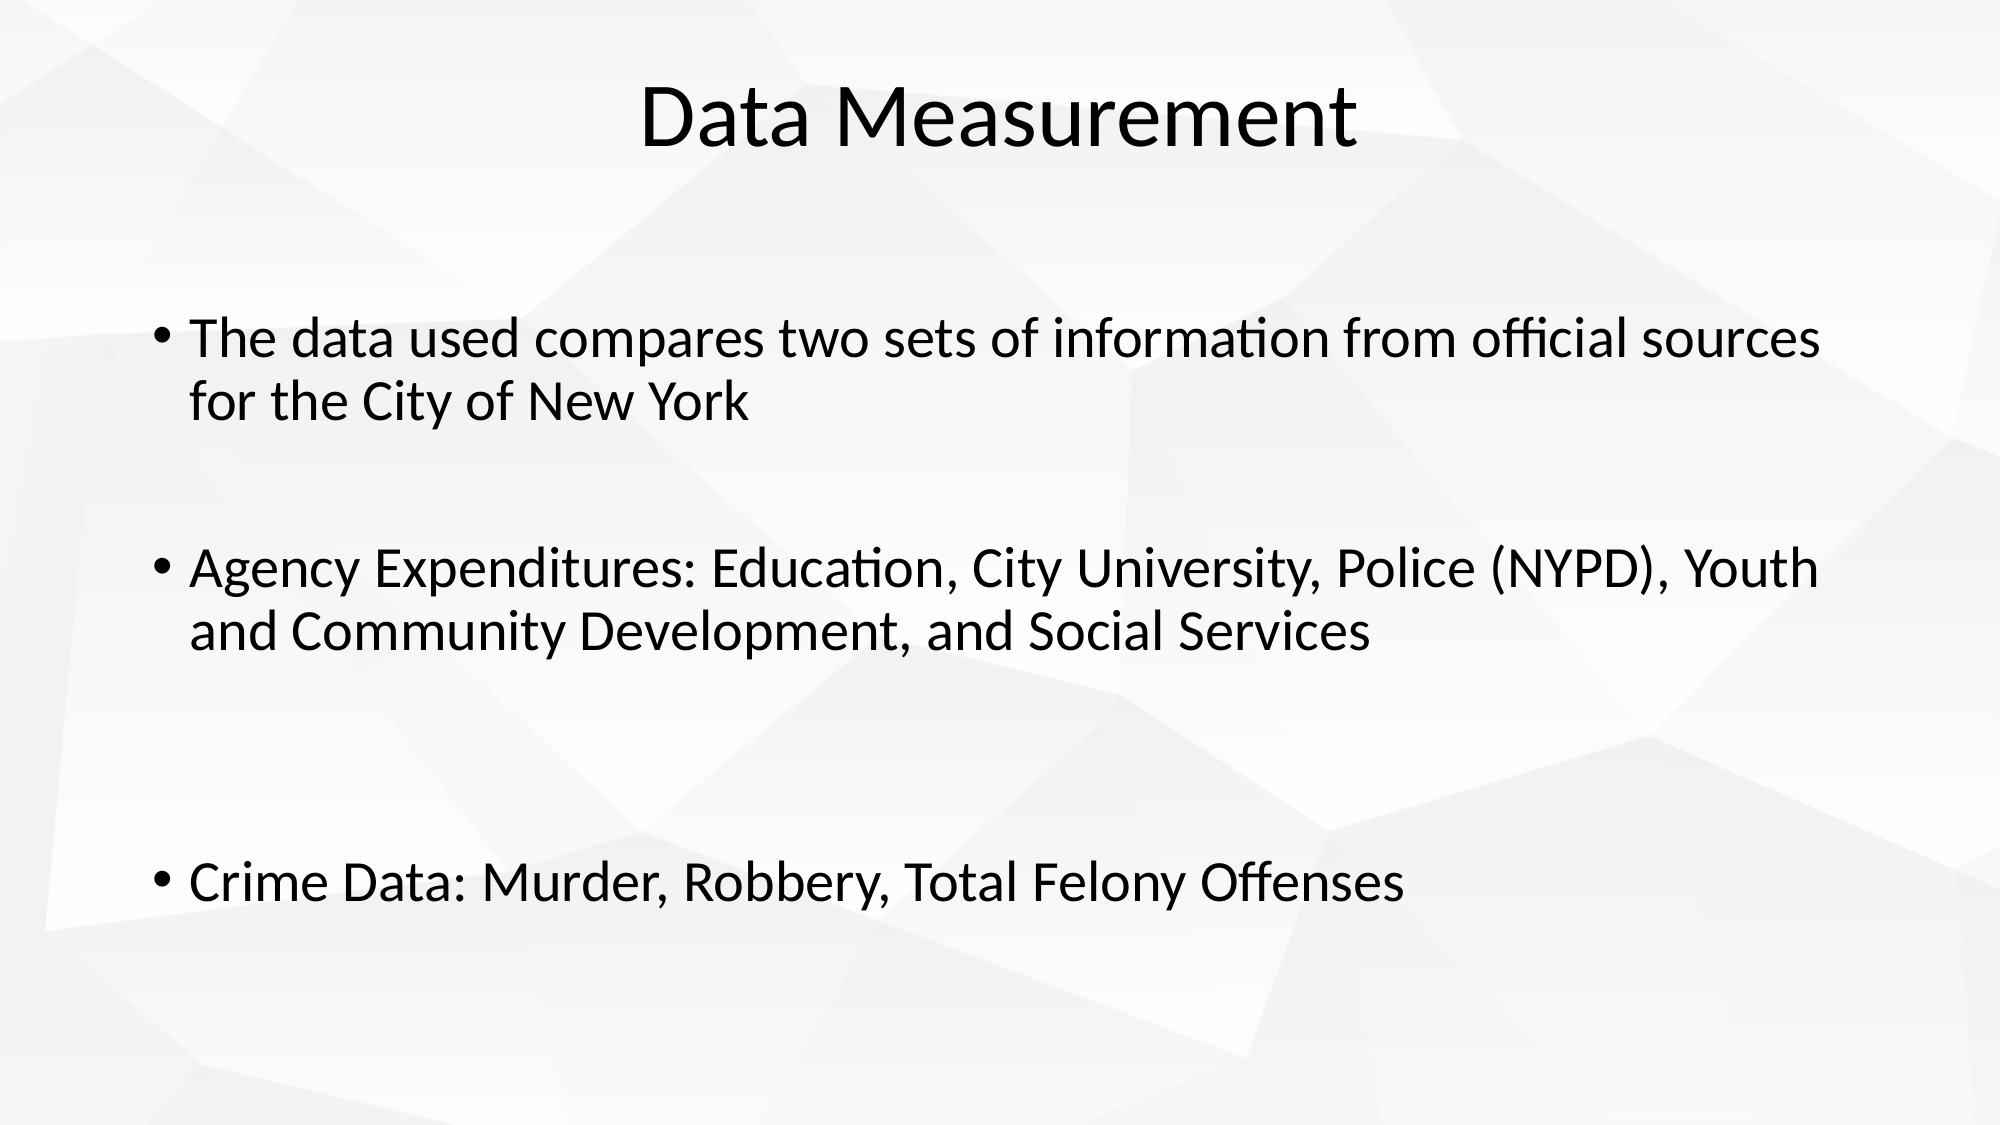

# Data Measurement
The data used compares two sets of information from official sources for the City of New York

Agency Expenditures: Education, City University, Police (NYPD), Youth and Community Development, and Social Services

Crime Data: Murder, Robbery, Total Felony Offenses